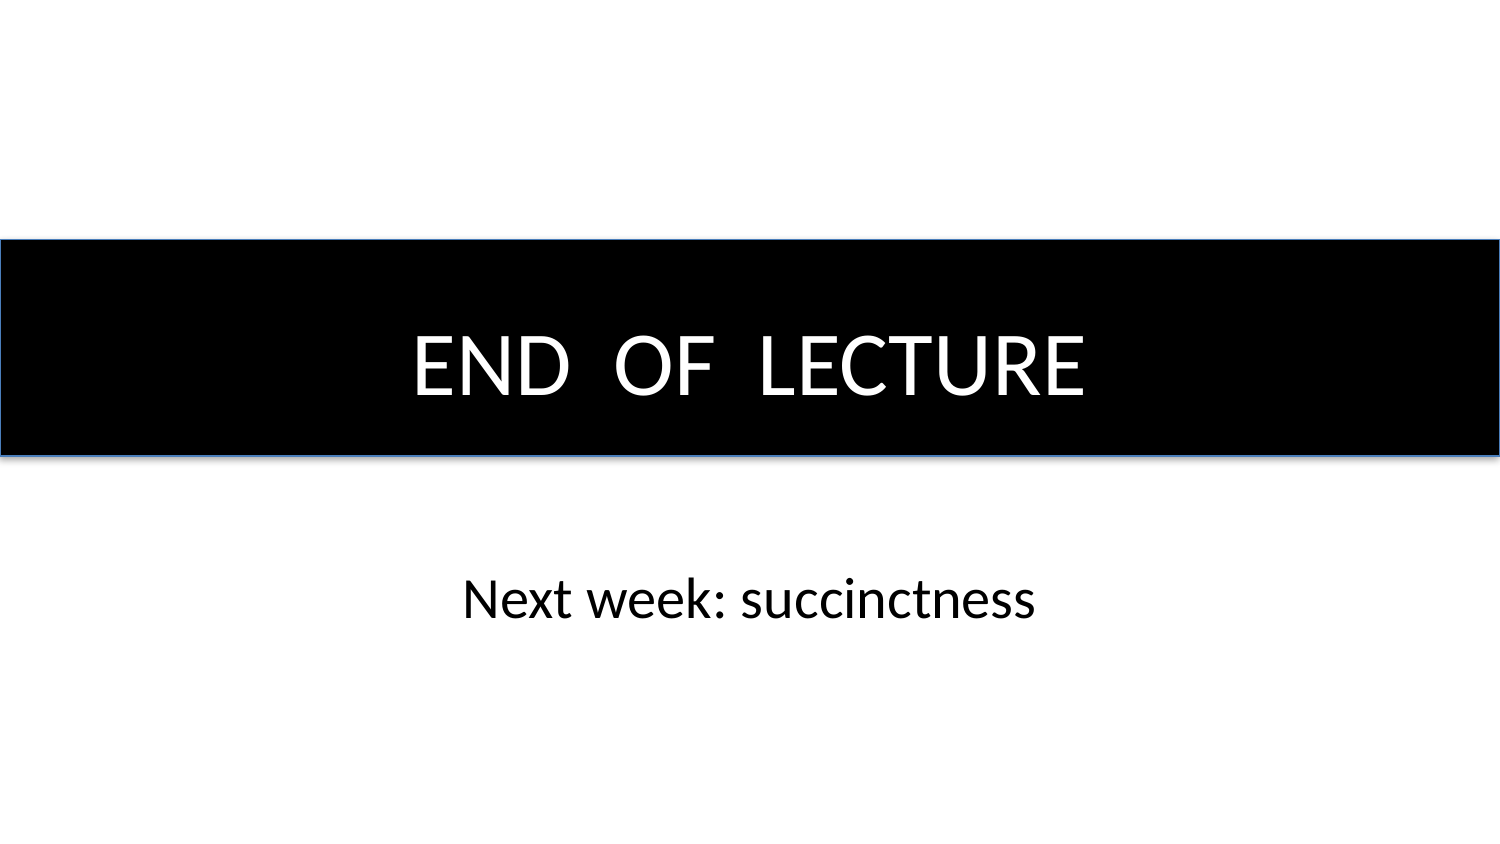

# END  OF  LECTURE
Next week: succinctness